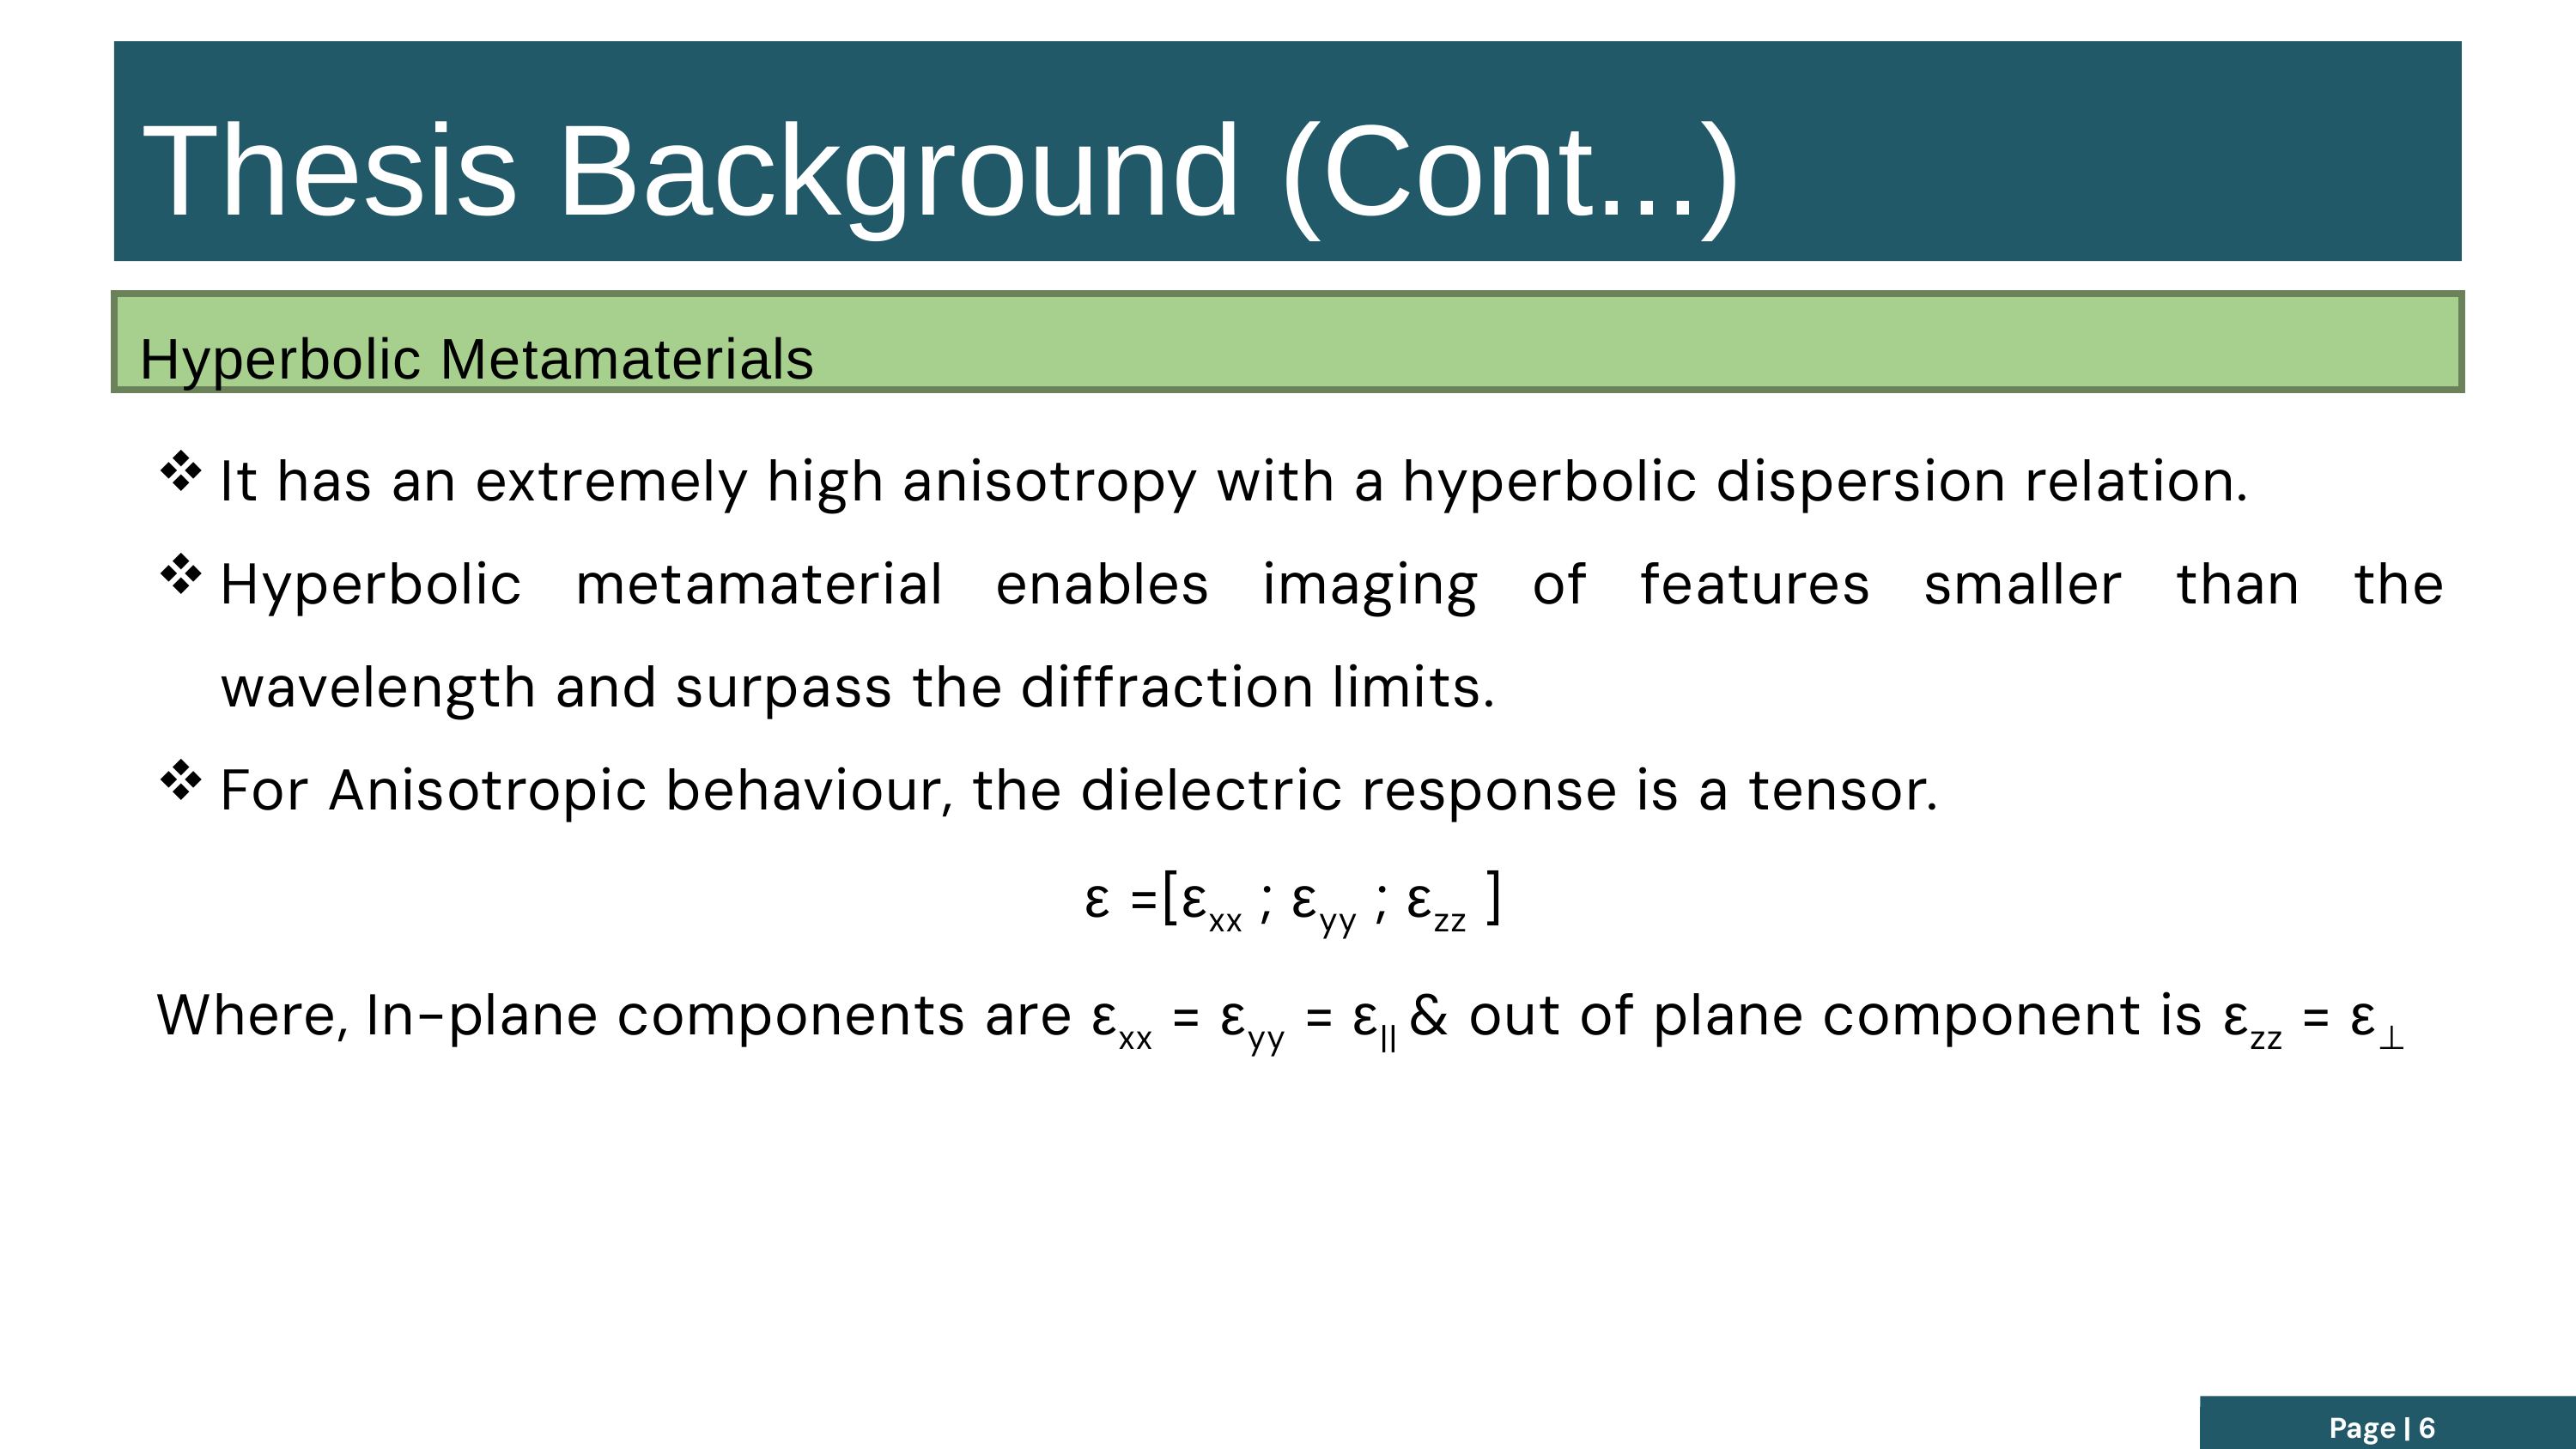

Thesis Background (Cont...)

Hyperbolic Metamaterials
It has an extremely high anisotropy with a hyperbolic dispersion relation.
Hyperbolic metamaterial enables imaging of features smaller than the wavelength and surpass the diffraction limits.
For Anisotropic behaviour, the dielectric response is a tensor.
ε =[εxx ; εyy ; εzz ]
Where, In-plane components are εxx = εyy = ε|| & out of plane component is εzz = ε⊥
Page | 6